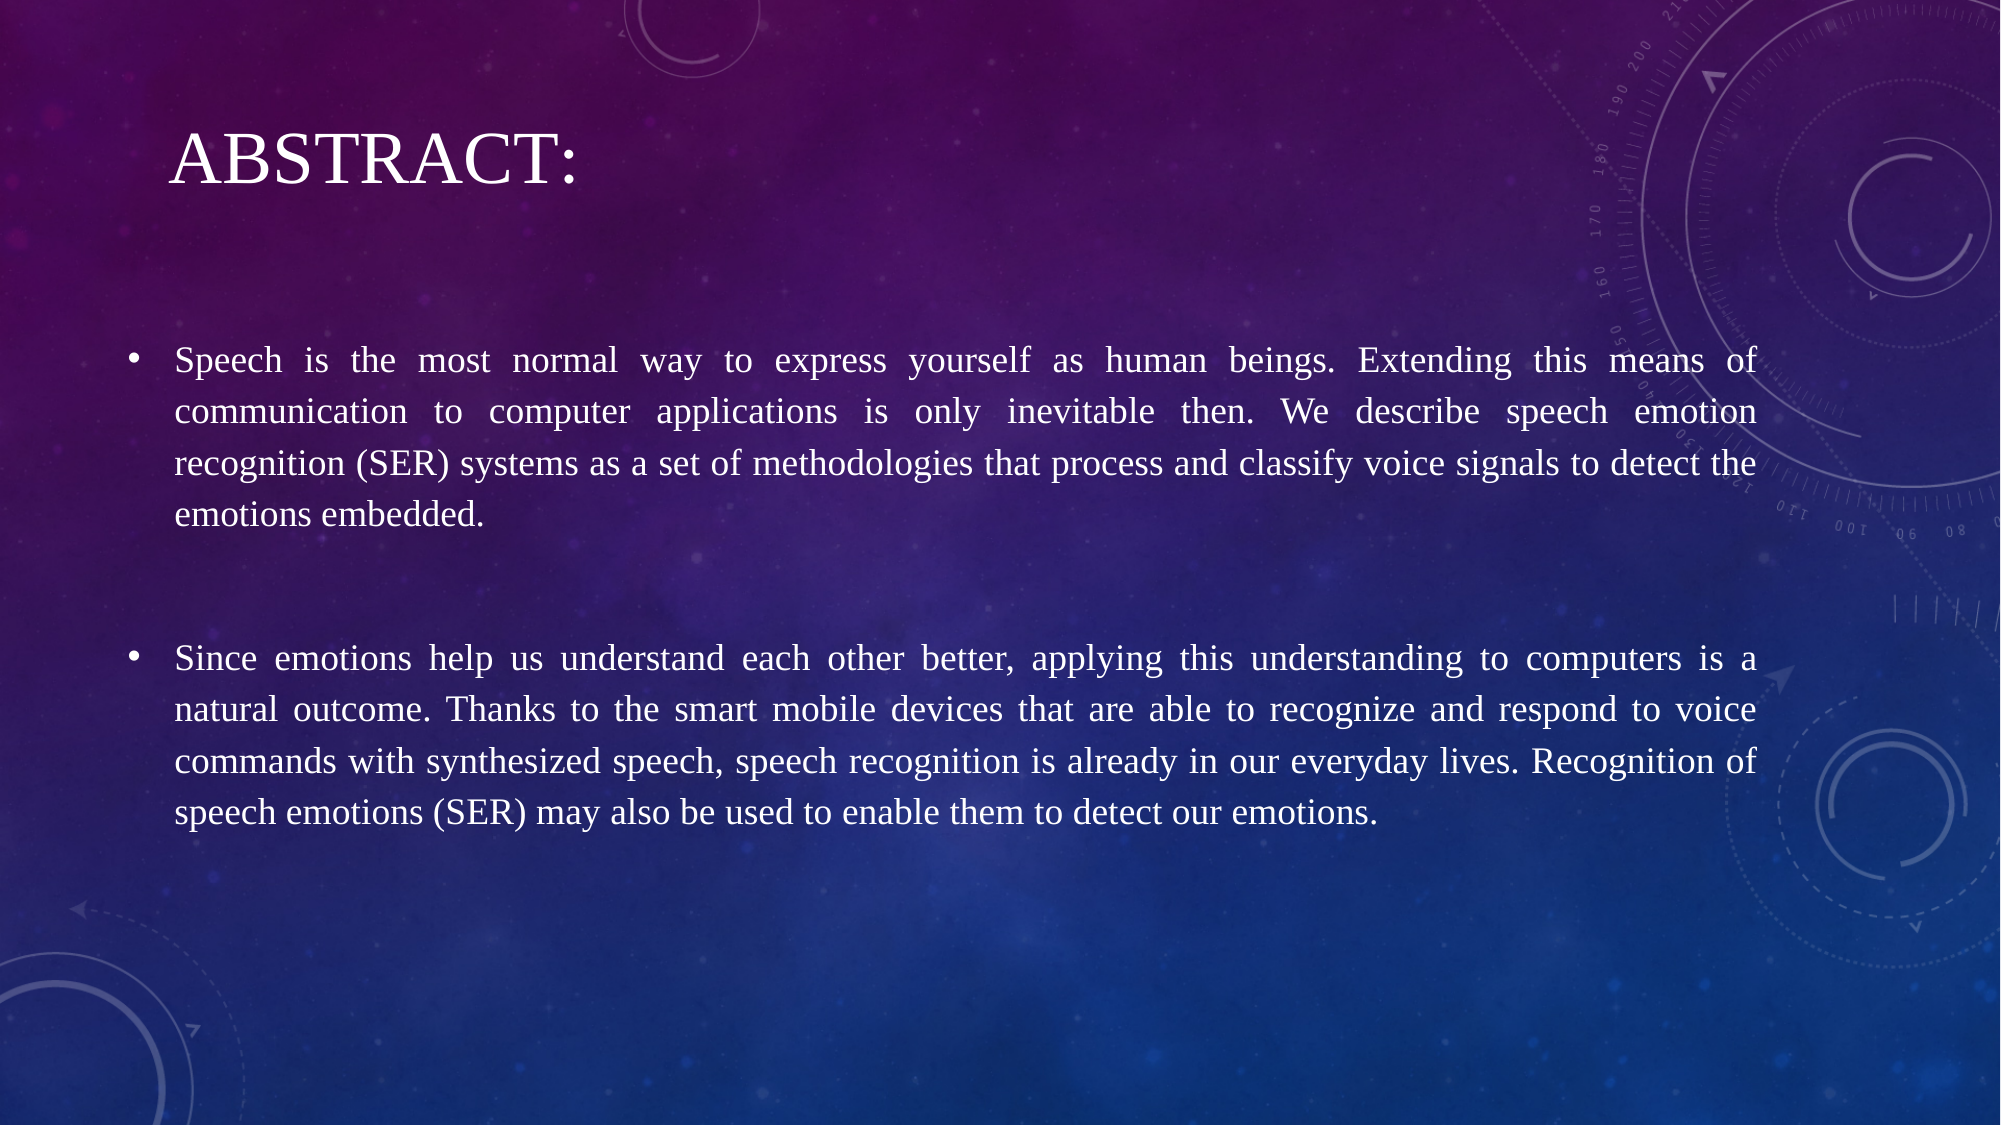

# ABSTRACT:
Speech is the most normal way to express yourself as human beings. Extending this means of communication to computer applications is only inevitable then. We describe speech emotion recognition (SER) systems as a set of methodologies that process and classify voice signals to detect the emotions embedded.

Since emotions help us understand each other better, applying this understanding to computers is a natural outcome. Thanks to the smart mobile devices that are able to recognize and respond to voice commands with synthesized speech, speech recognition is already in our everyday lives. Recognition of speech emotions (SER) may also be used to enable them to detect our emotions.